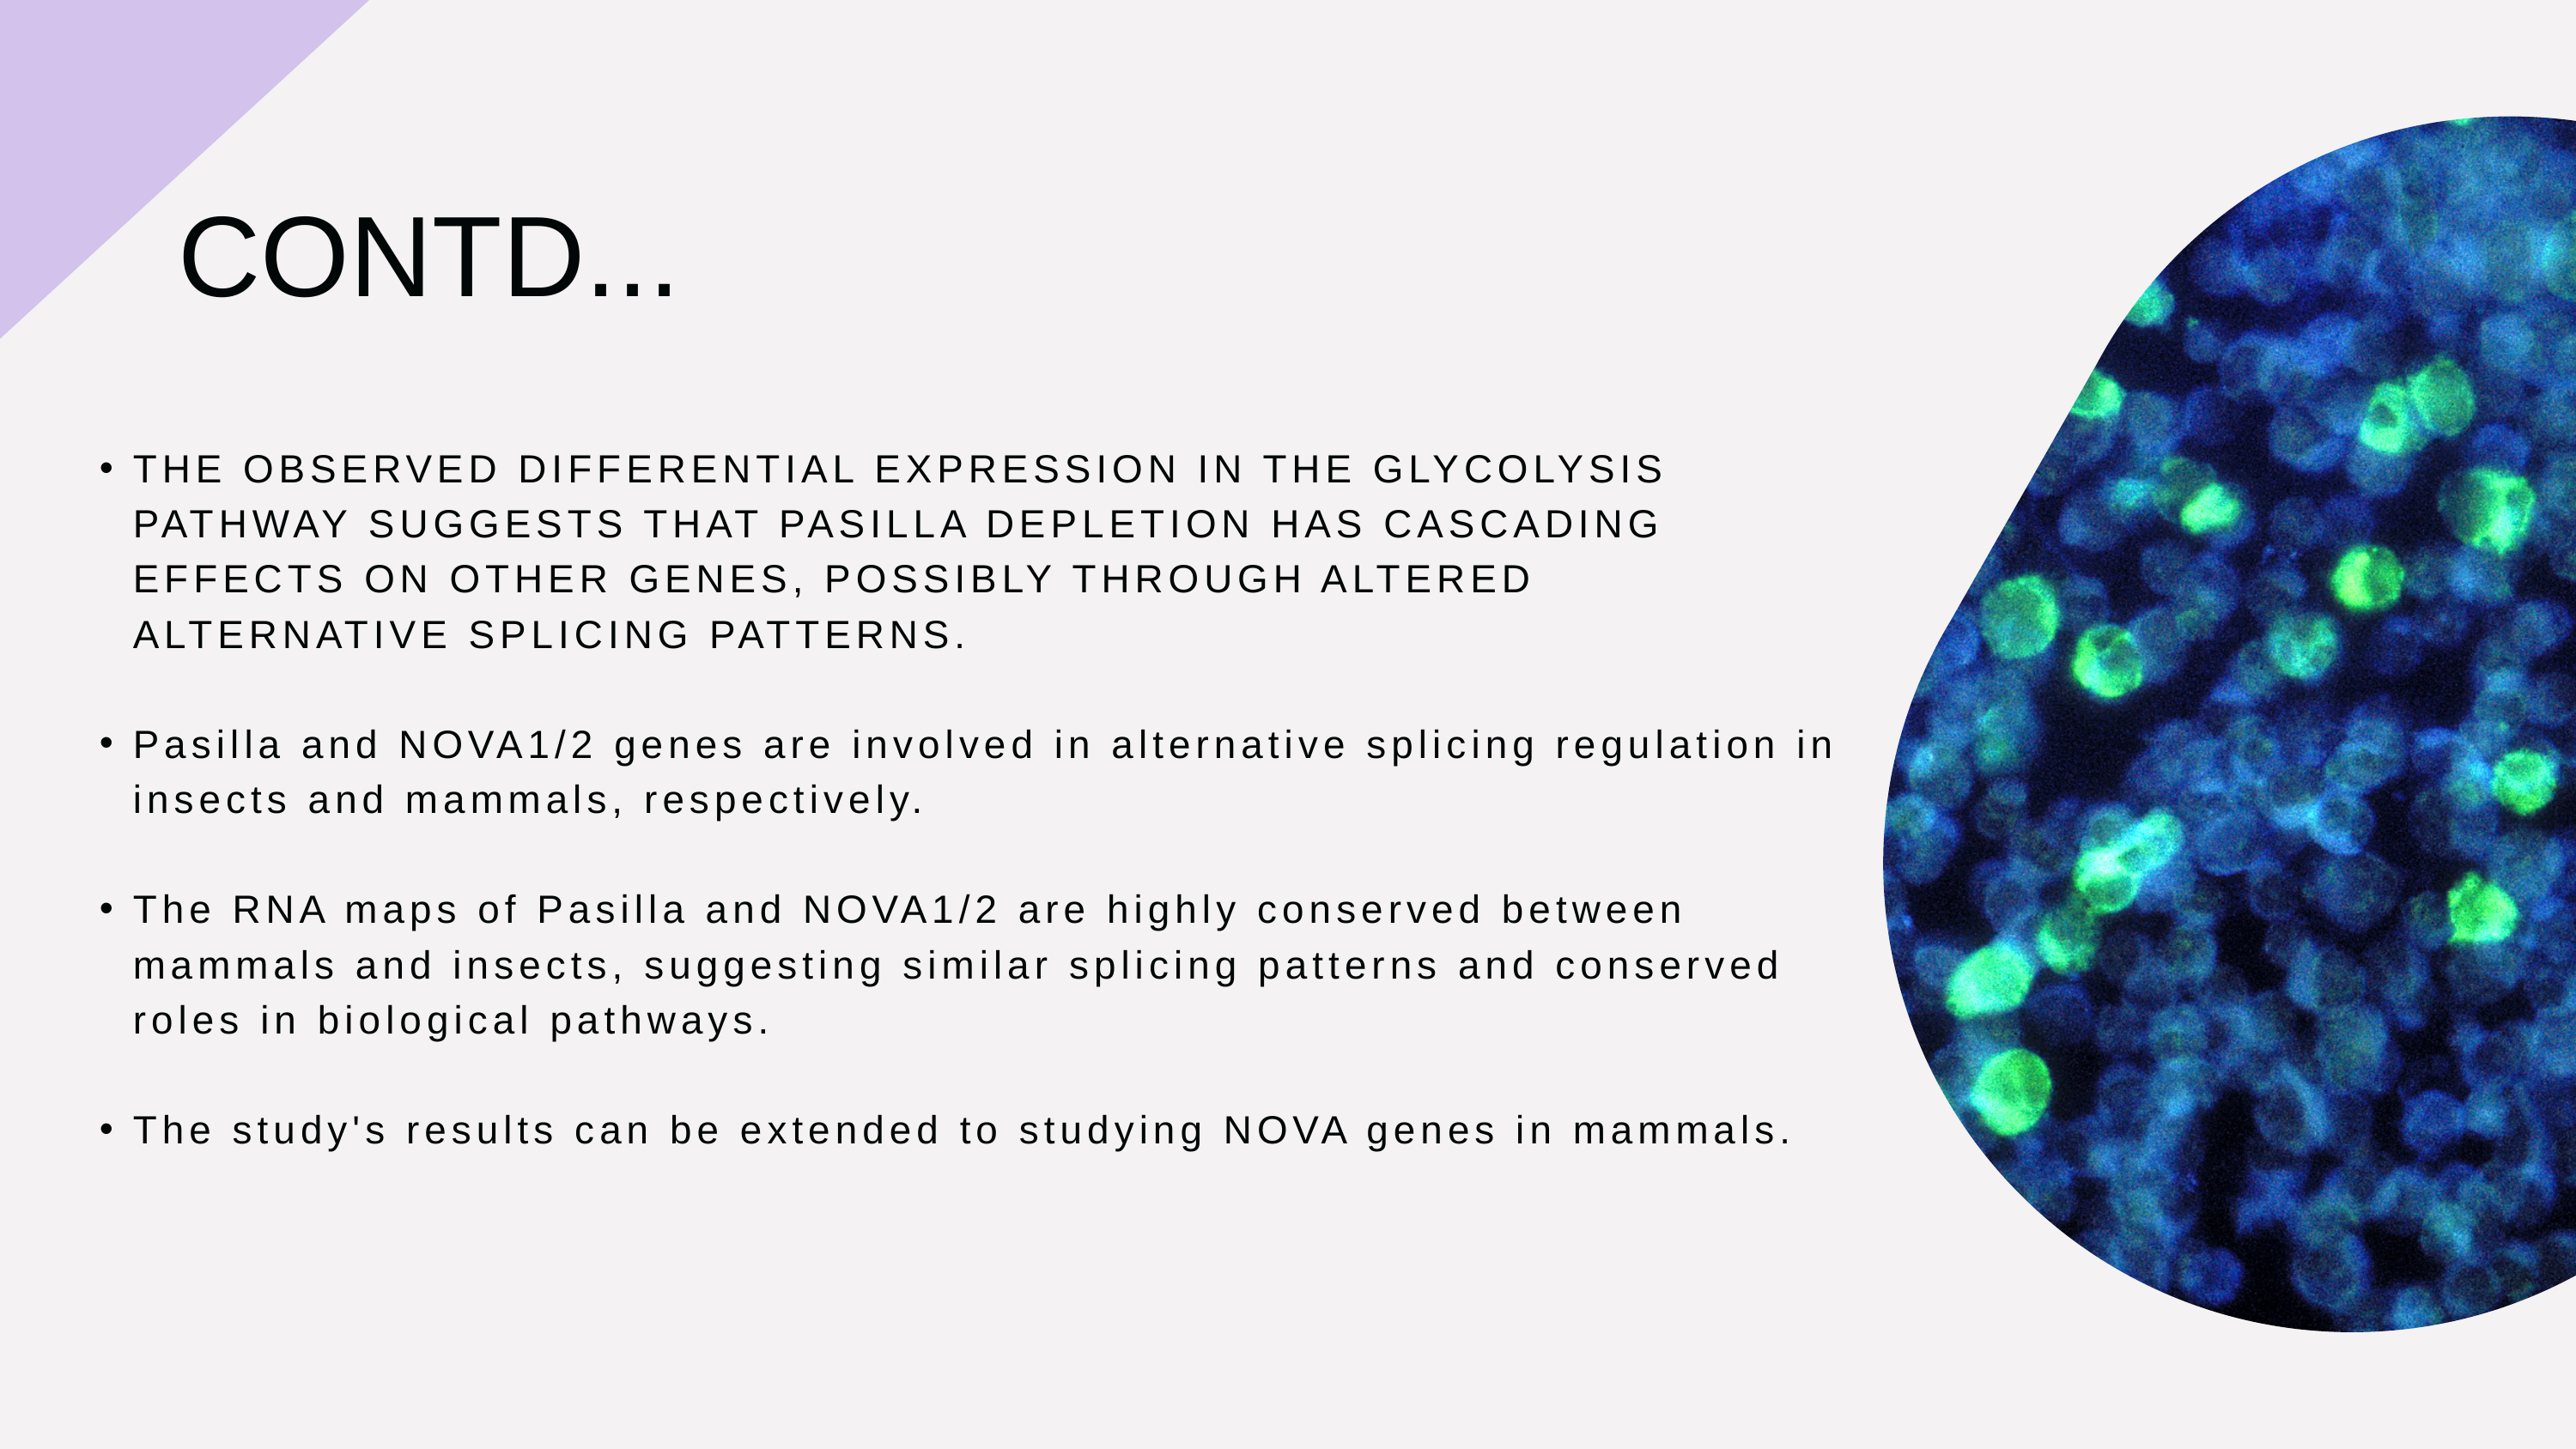

CONTD...
THE OBSERVED DIFFERENTIAL EXPRESSION IN THE GLYCOLYSIS PATHWAY SUGGESTS THAT PASILLA DEPLETION HAS CASCADING EFFECTS ON OTHER GENES, POSSIBLY THROUGH ALTERED ALTERNATIVE SPLICING PATTERNS.

Pasilla and NOVA1/2 genes are involved in alternative splicing regulation in insects and mammals, respectively.

The RNA maps of Pasilla and NOVA1/2 are highly conserved between mammals and insects, suggesting similar splicing patterns and conserved roles in biological pathways.

The study's results can be extended to studying NOVA genes in mammals.